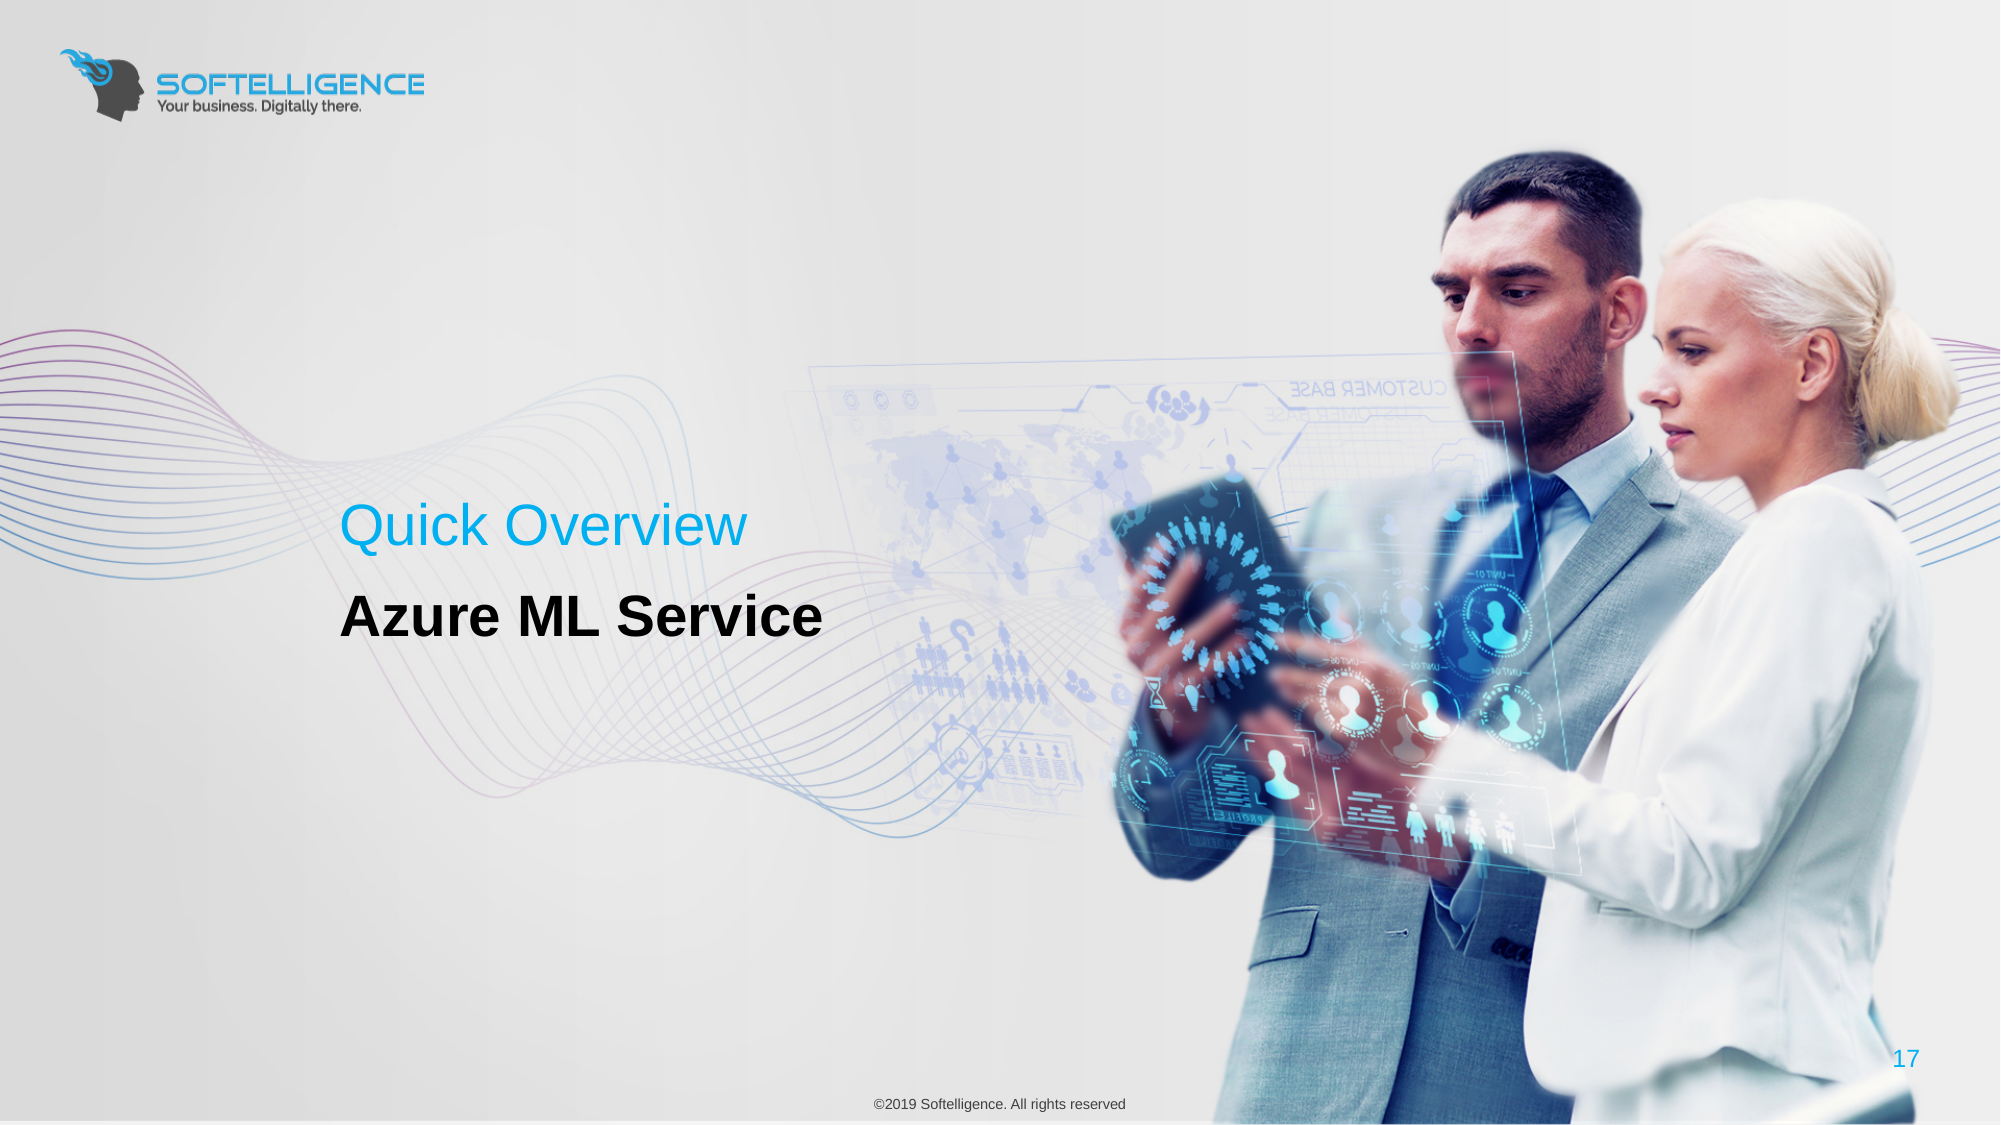

Quick Overview
Azure ML Service
17
©2019 Softelligence. All rights reserved